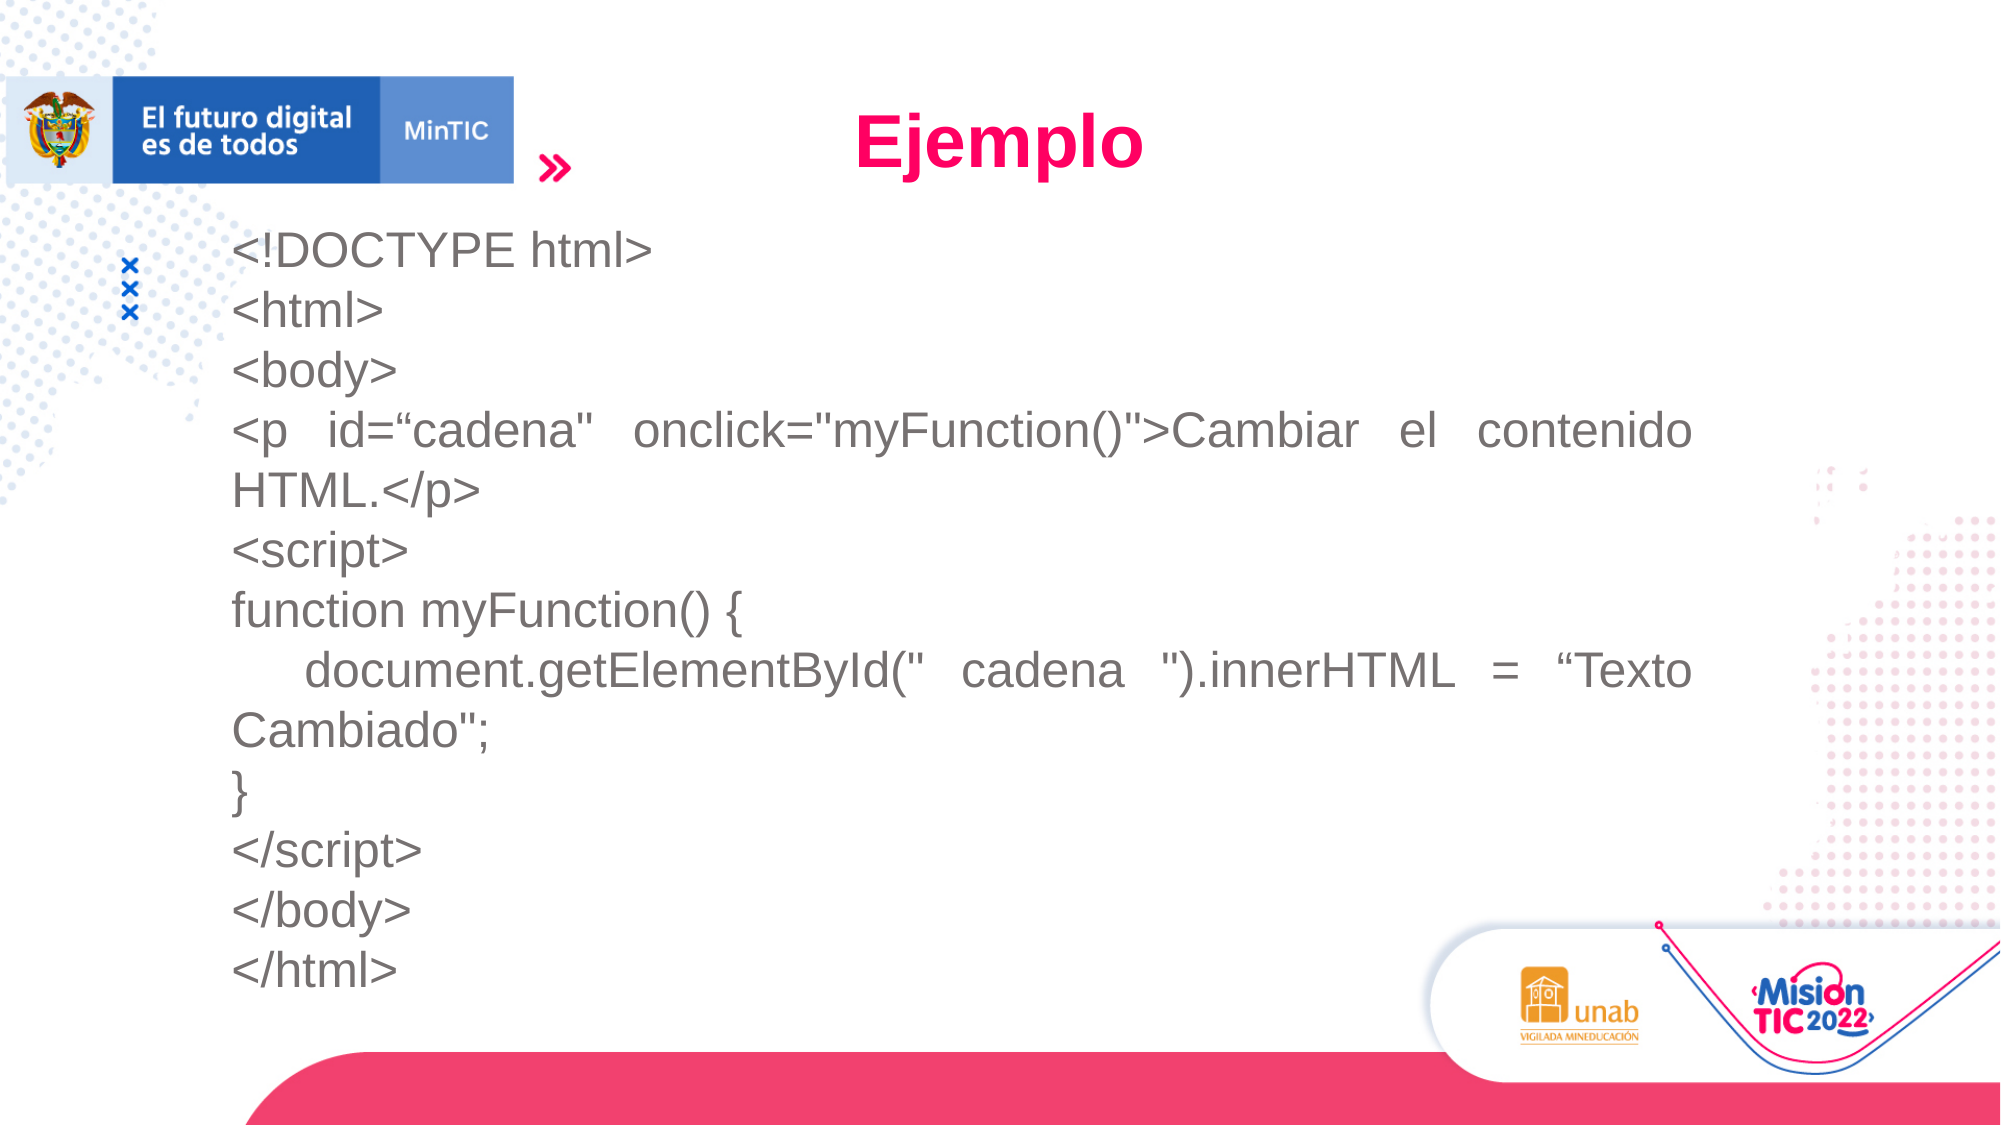

Ejemplo
<!DOCTYPE html>
<html>
<body>
<p id=“cadena" onclick="myFunction()">Cambiar el contenido HTML.</p>
<script>
function myFunction() {
  document.getElementById(" cadena ").innerHTML = “Texto Cambiado";
}
</script>
</body>
</html>